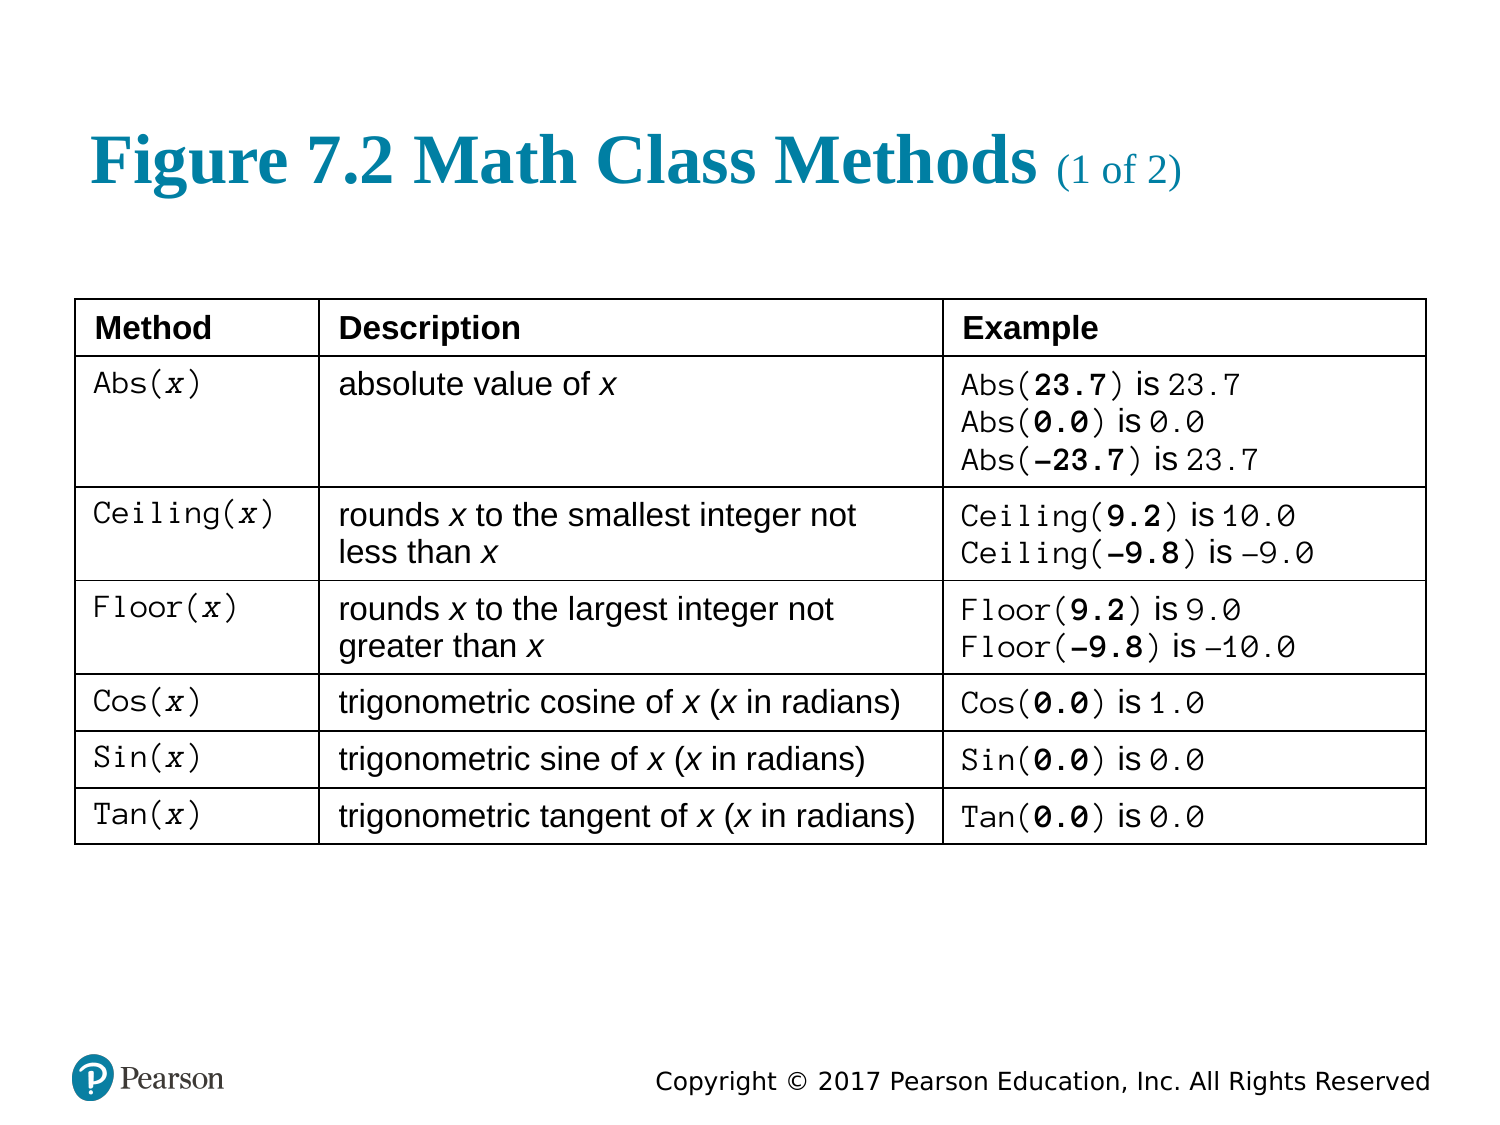

# Figure 7.2 Math Class Methods (1 of 2)
| Method | Description | Example |
| --- | --- | --- |
| Abs(x) | absolute value of x | Abs(23.7) is 23.7 Abs(0.0) is 0.0 Abs(-23.7) is 23.7 |
| Ceiling(x) | rounds x to the smallest integer not less than x | Ceiling(9.2) is 10.0 Ceiling(-9.8) is -9.0 |
| Floor(x) | rounds x to the largest integer not greater than x | Floor(9.2) is 9.0 Floor(-9.8) is -10.0 |
| Cos(x) | trigonometric cosine of x (x in radians) | Cos(0.0) is 1.0 |
| Sin(x) | trigonometric sine of x (x in radians) | Sin(0.0) is 0.0 |
| Tan(x) | trigonometric tangent of x (x in radians) | Tan(0.0) is 0.0 |